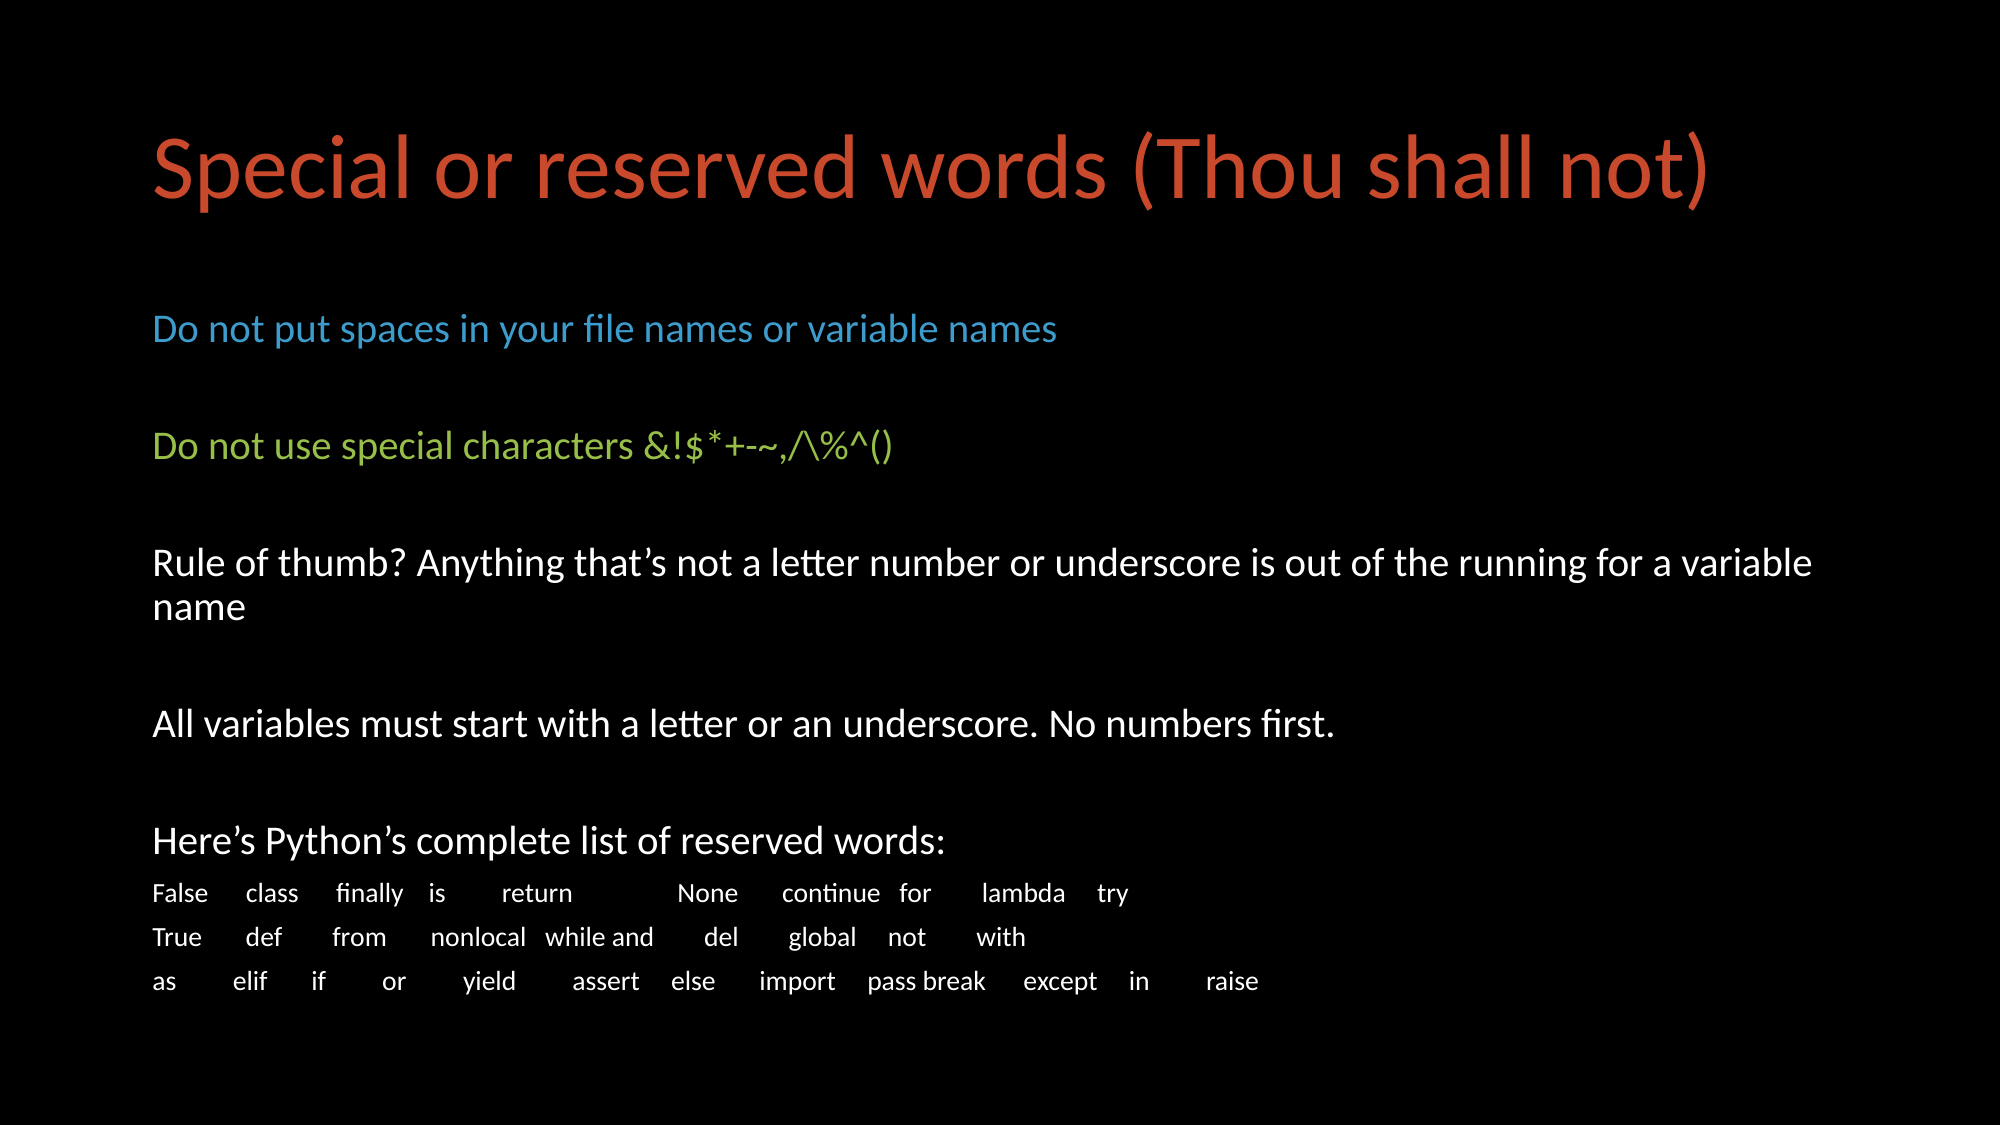

# Special or reserved words (Thou shall not)
Do not put spaces in your file names or variable names

Do not use special characters &!$*+-~,/\%^()

Rule of thumb? Anything that’s not a letter number or underscore is out of the running for a variable name

All variables must start with a letter or an underscore. No numbers first.

Here’s Python’s complete list of reserved words:
False      class      finally    is         return	None       continue   for        lambda     try
True       def        from       nonlocal   while and        del        global     not        with
as         elif       if         or         yield 	assert     else       import     pass break      except     in         raise